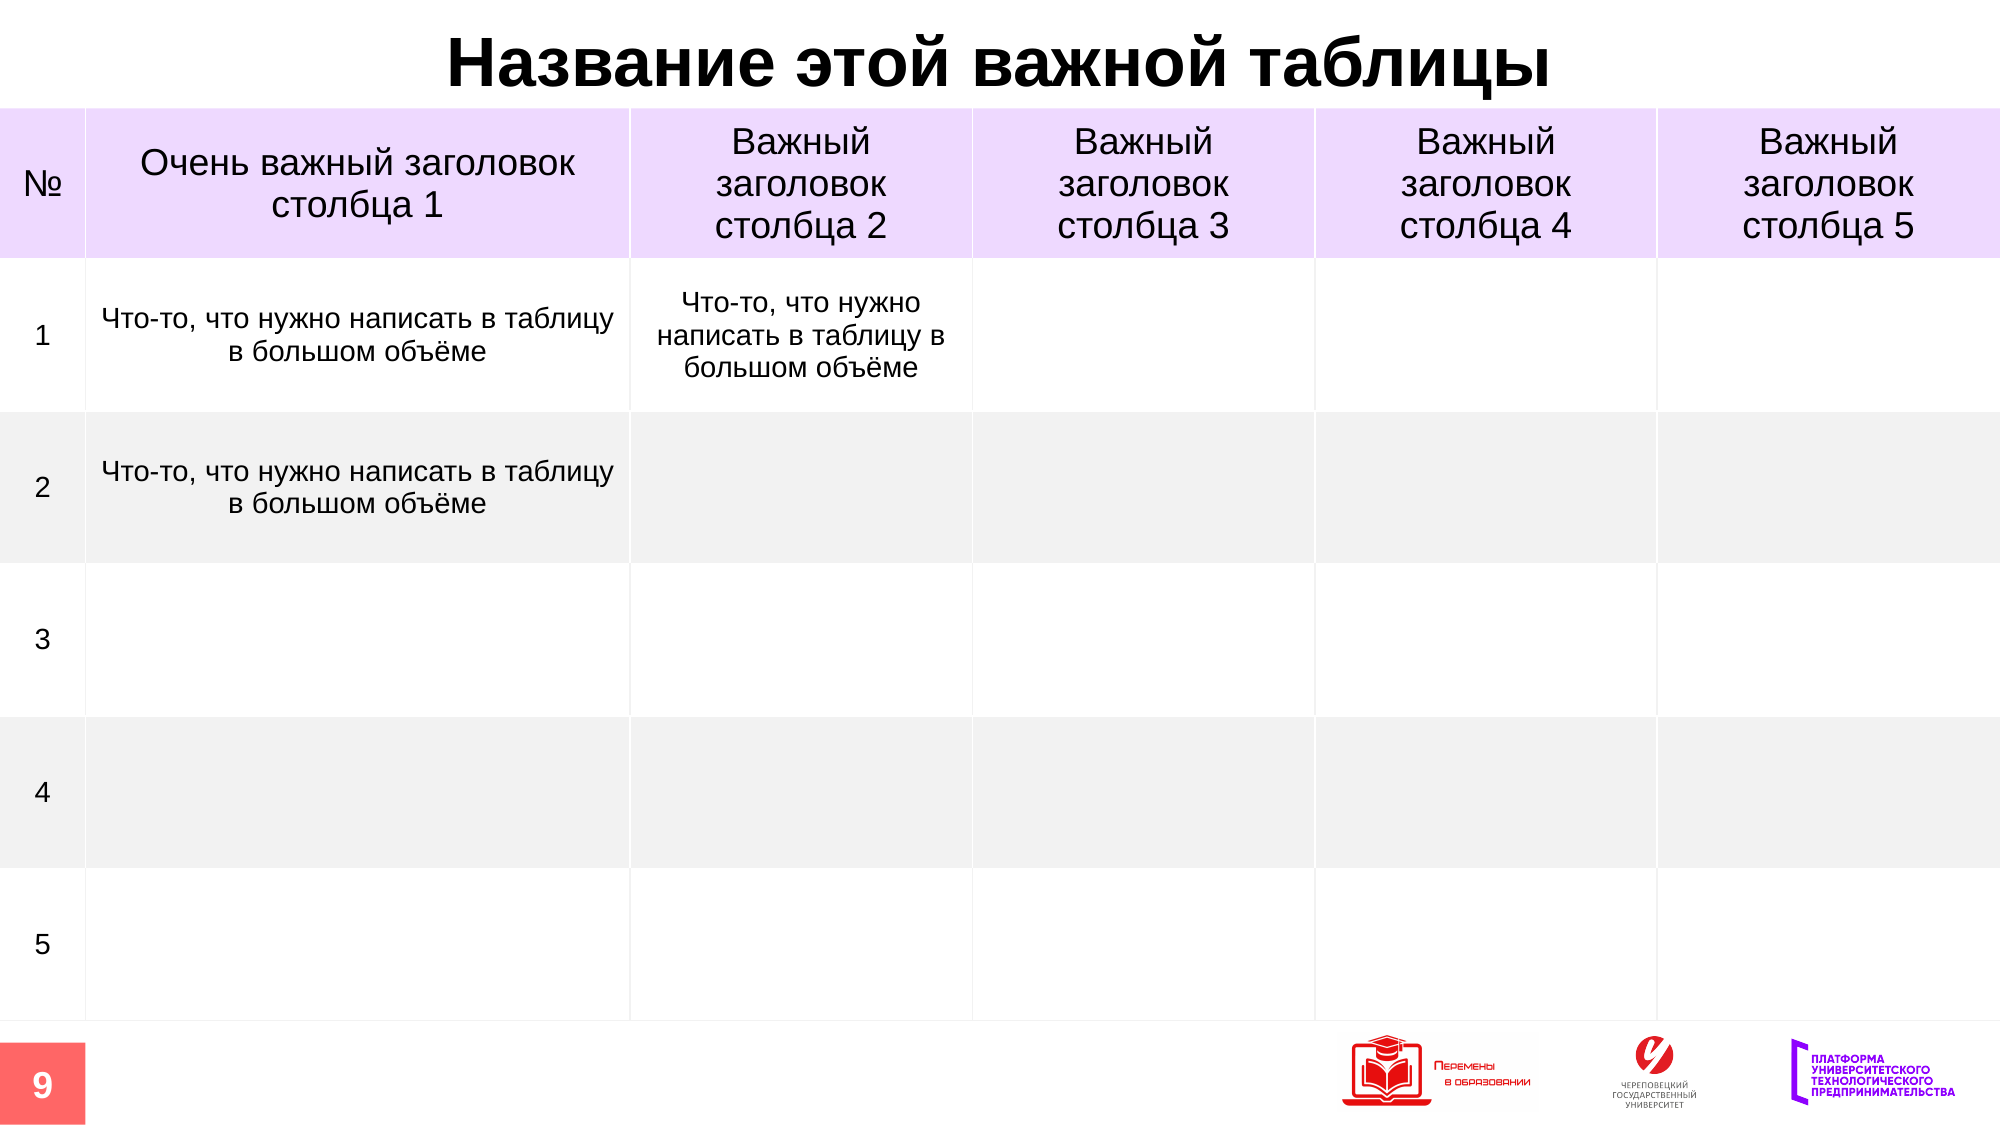

Название этой важной таблицы
| № | Очень важный заголовок столбца 1 | Важный заголовок столбца 2 | Важный заголовок столбца 3 | Важный заголовок столбца 4 | Важный заголовок столбца 5 |
| --- | --- | --- | --- | --- | --- |
| 1 | Что-то, что нужно написать в таблицу в большом объёме | Что-то, что нужно написать в таблицу в большом объёме |  |  |  |
| 2 | Что-то, что нужно написать в таблицу в большом объёме |  |  |  |  |
| 3 |  |  |  |  |  |
| 4 |  |  |  |  |  |
| 5 |  |  |  |  |  |
9